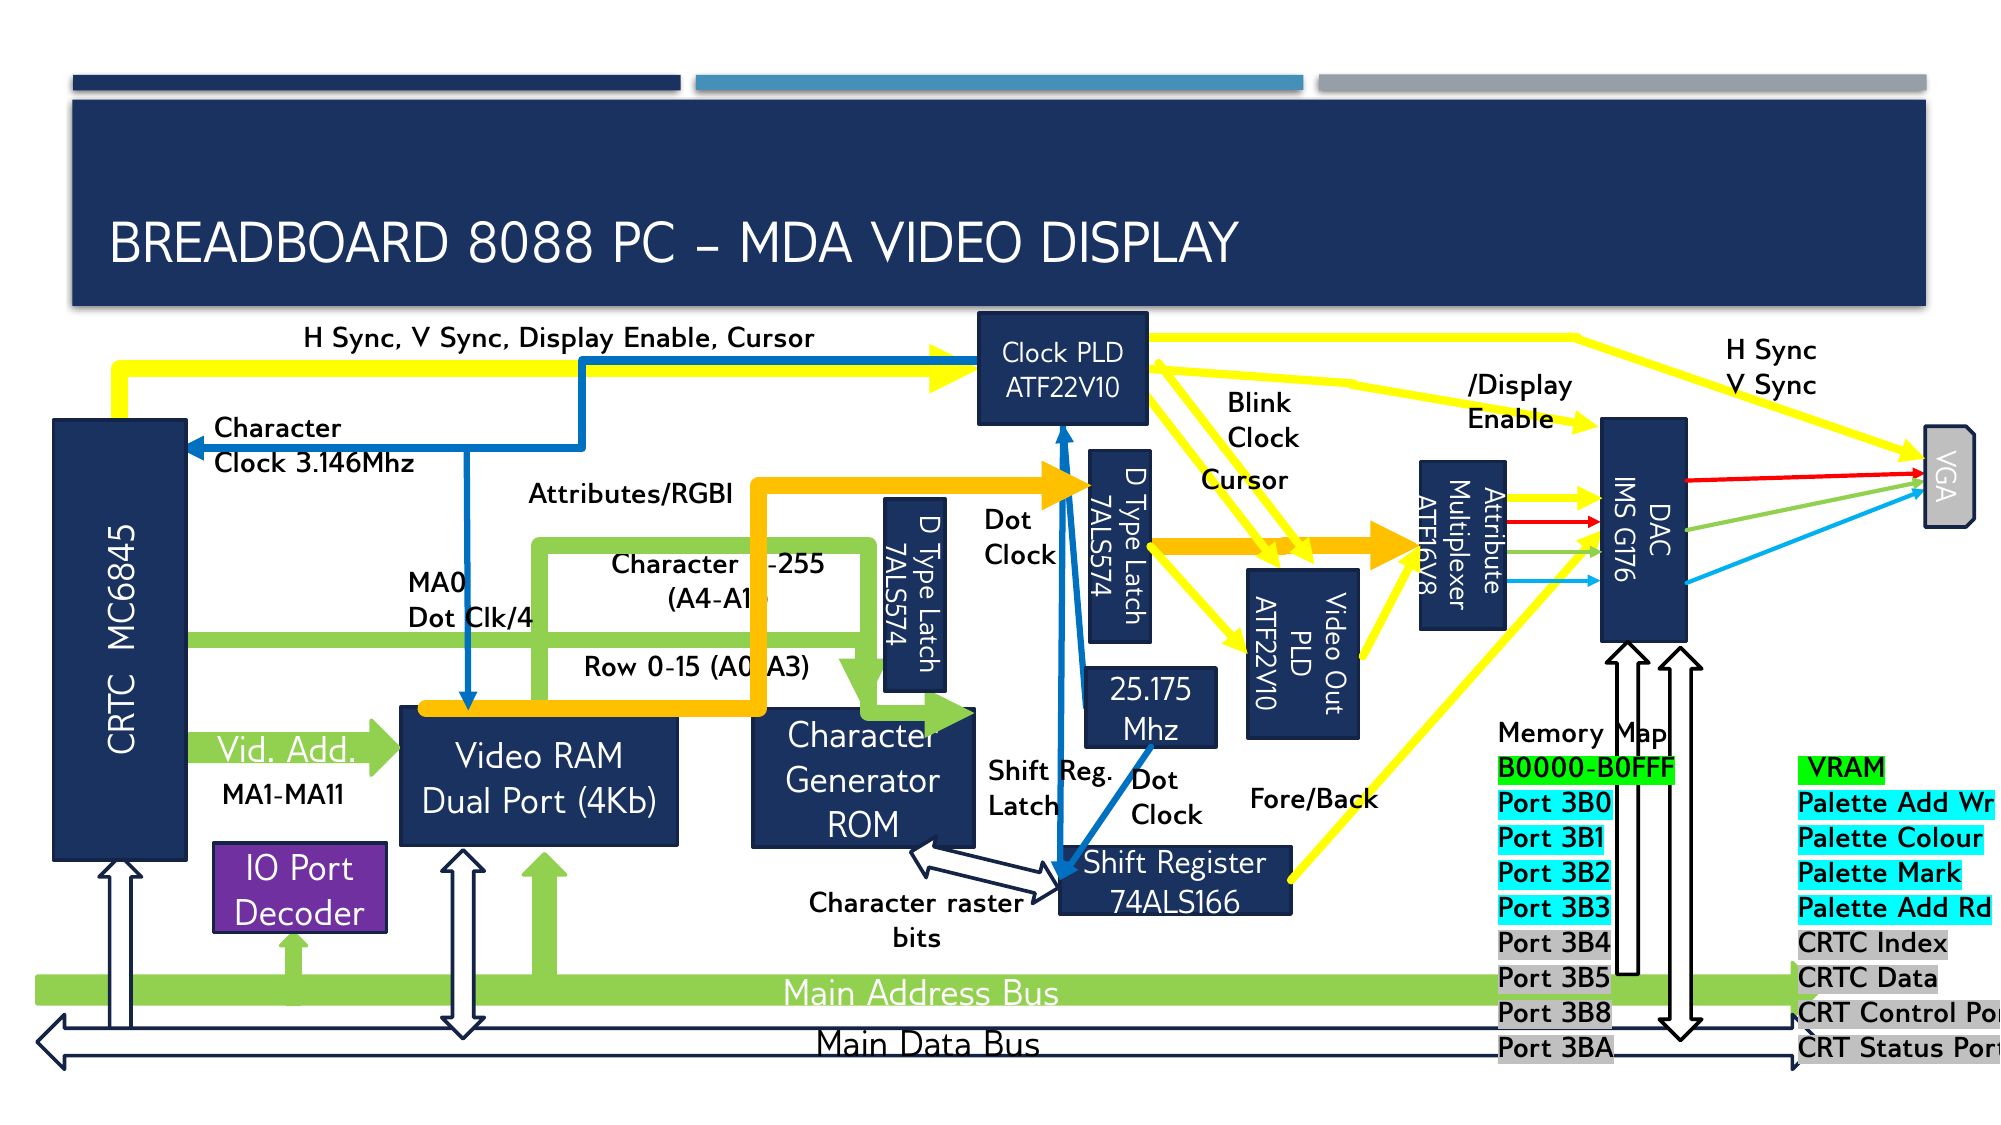

# BREADBOARD 8088 PC – MDA VIDEO DISPLAY
H Sync, V Sync, Display Enable, Cursor
Clock PLD
ATF22V10
H Sync
V Sync
/Display Enable
Blink Clock
Character
Clock 3.146Mhz
CRTC  MC6845
VGA
Cursor
Attributes/RGBI
DAC
IMS G176
Dot Clock
Attribute
Multiplexer
ATF16V8
D Type Latch
7ALS574
Character 0-255
(A4-A11)
MA0
Dot Clk/4
D Type Latch
7ALS574
Video Out PLD
ATF22V10
Row 0-15 (A0-A3)

25.175Mhz
Memory Map
B0000-B0FFF	 VRAM
Port 3B0		Palette Add Wr
Port 3B1		Palette Colour
Port 3B2		Palette Mark
Port 3B3		Palette Add Rd
Port 3B4		CRTC Index
Port 3B5		CRTC Data
Port 3B8		CRT Control Port
Port 3BA		CRT Status Port
Video RAM
Dual Port (4Kb)
Character Generator ROM
Vid. Add.
Shift Reg. Latch
Dot Clock
MA1-MA11
Fore/Back

IO Port Decoder
Shift Register
74ALS166

Character raster
bits

Main Address Bus
Main Data Bus